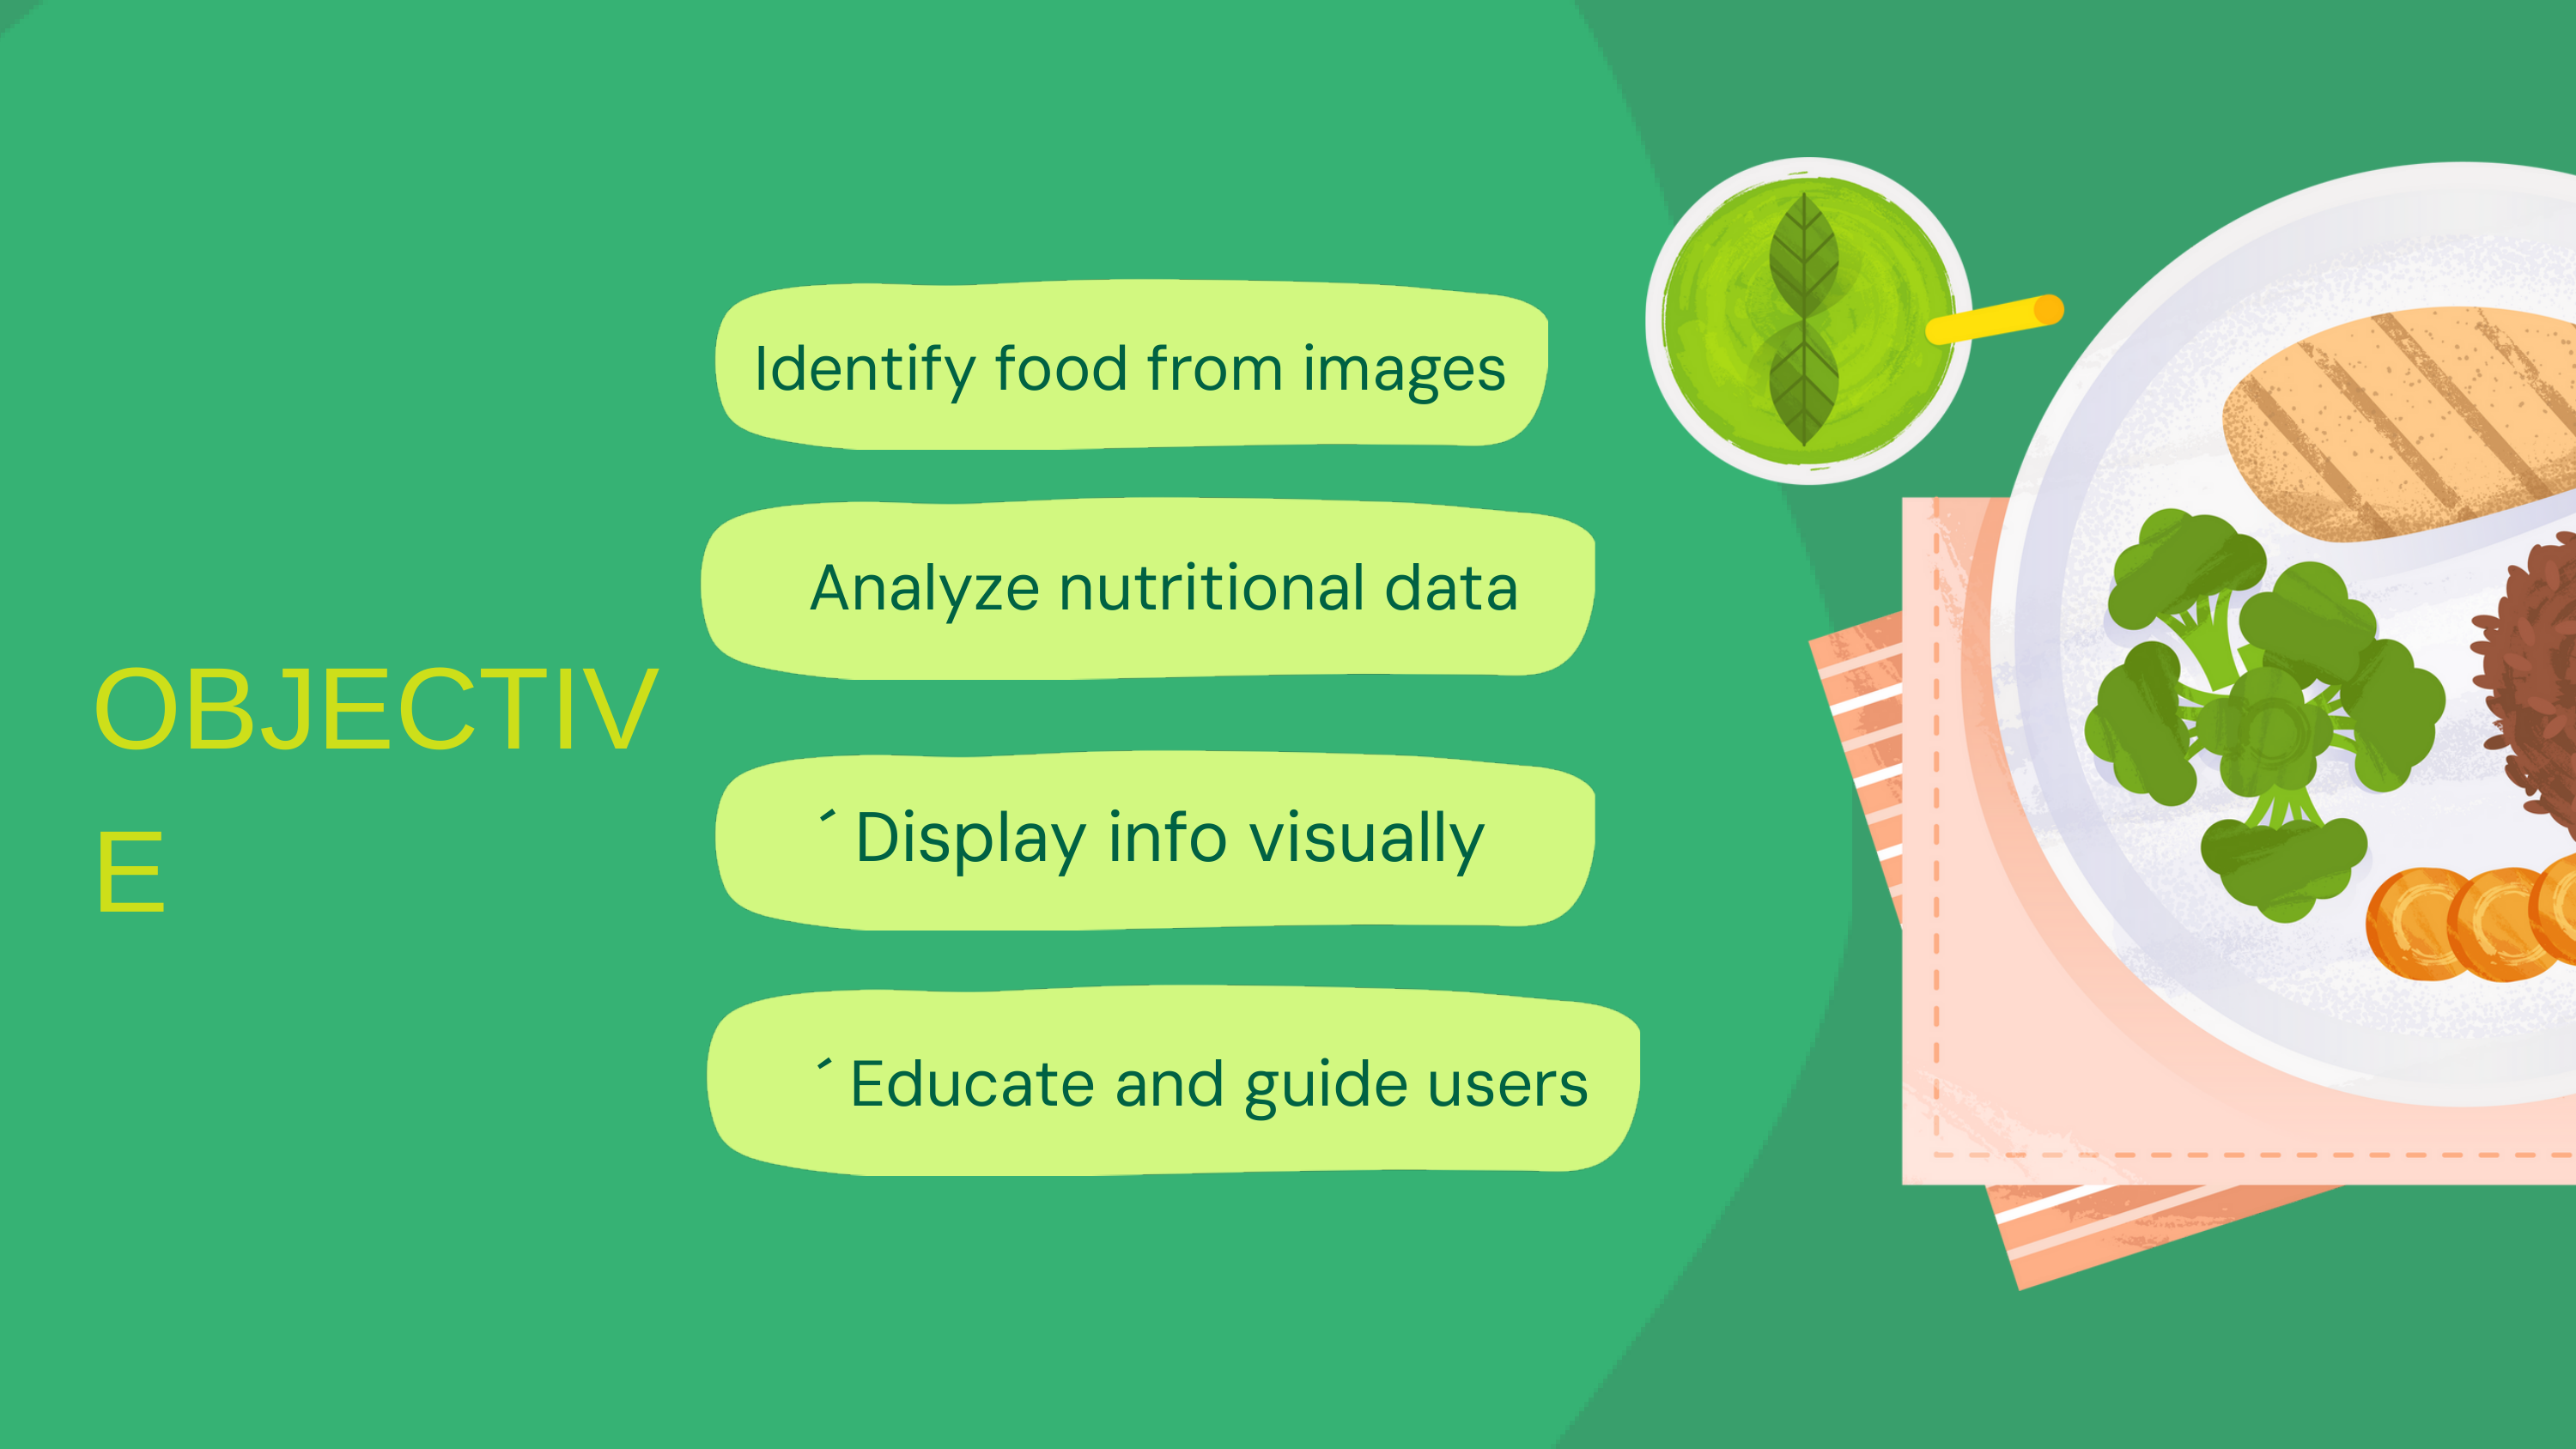

Identify food from images

Analyze nutritional data

OBJECTIVE

´ Display info visually

´ Educate and guide users